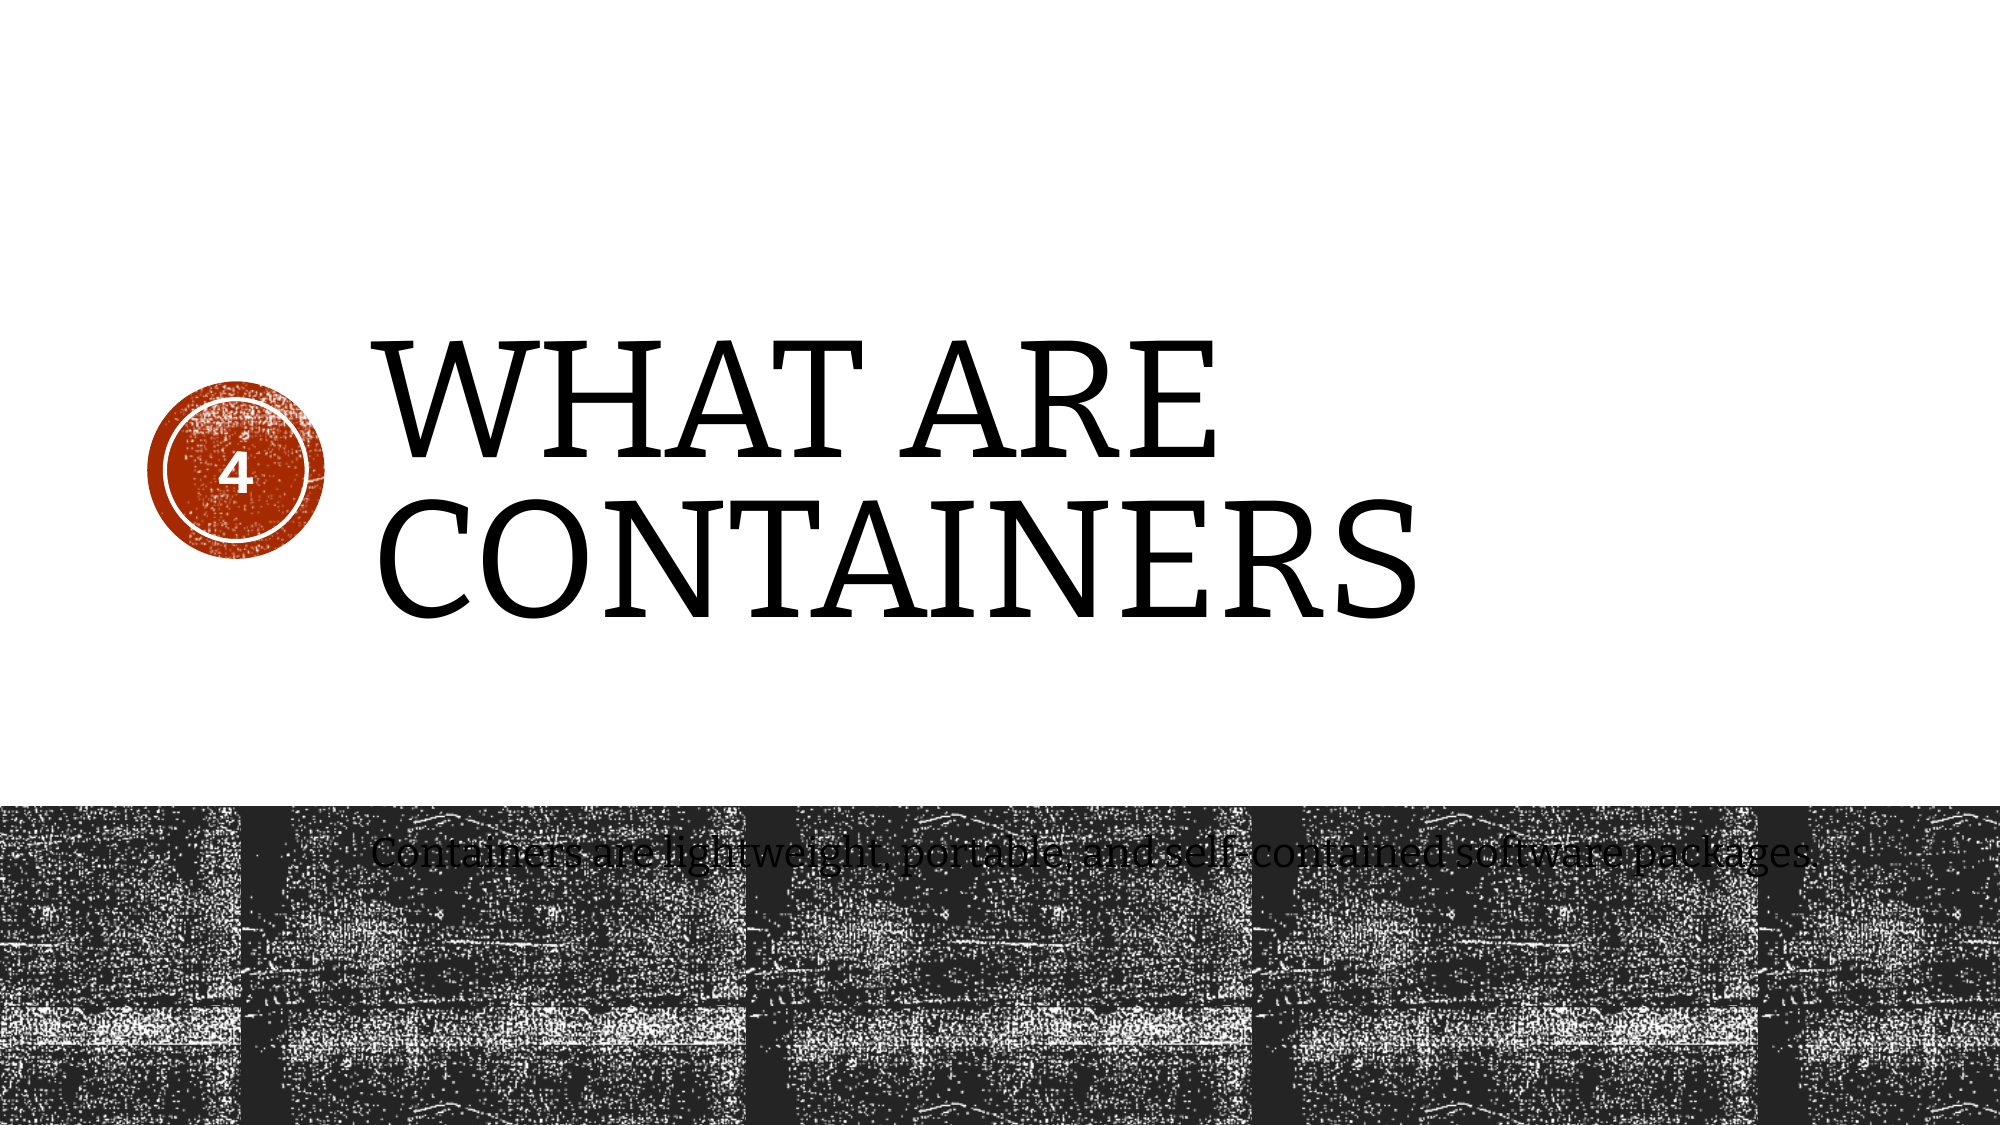

# What Are Containers
4
Containers are lightweight, portable, and self-contained software packages.